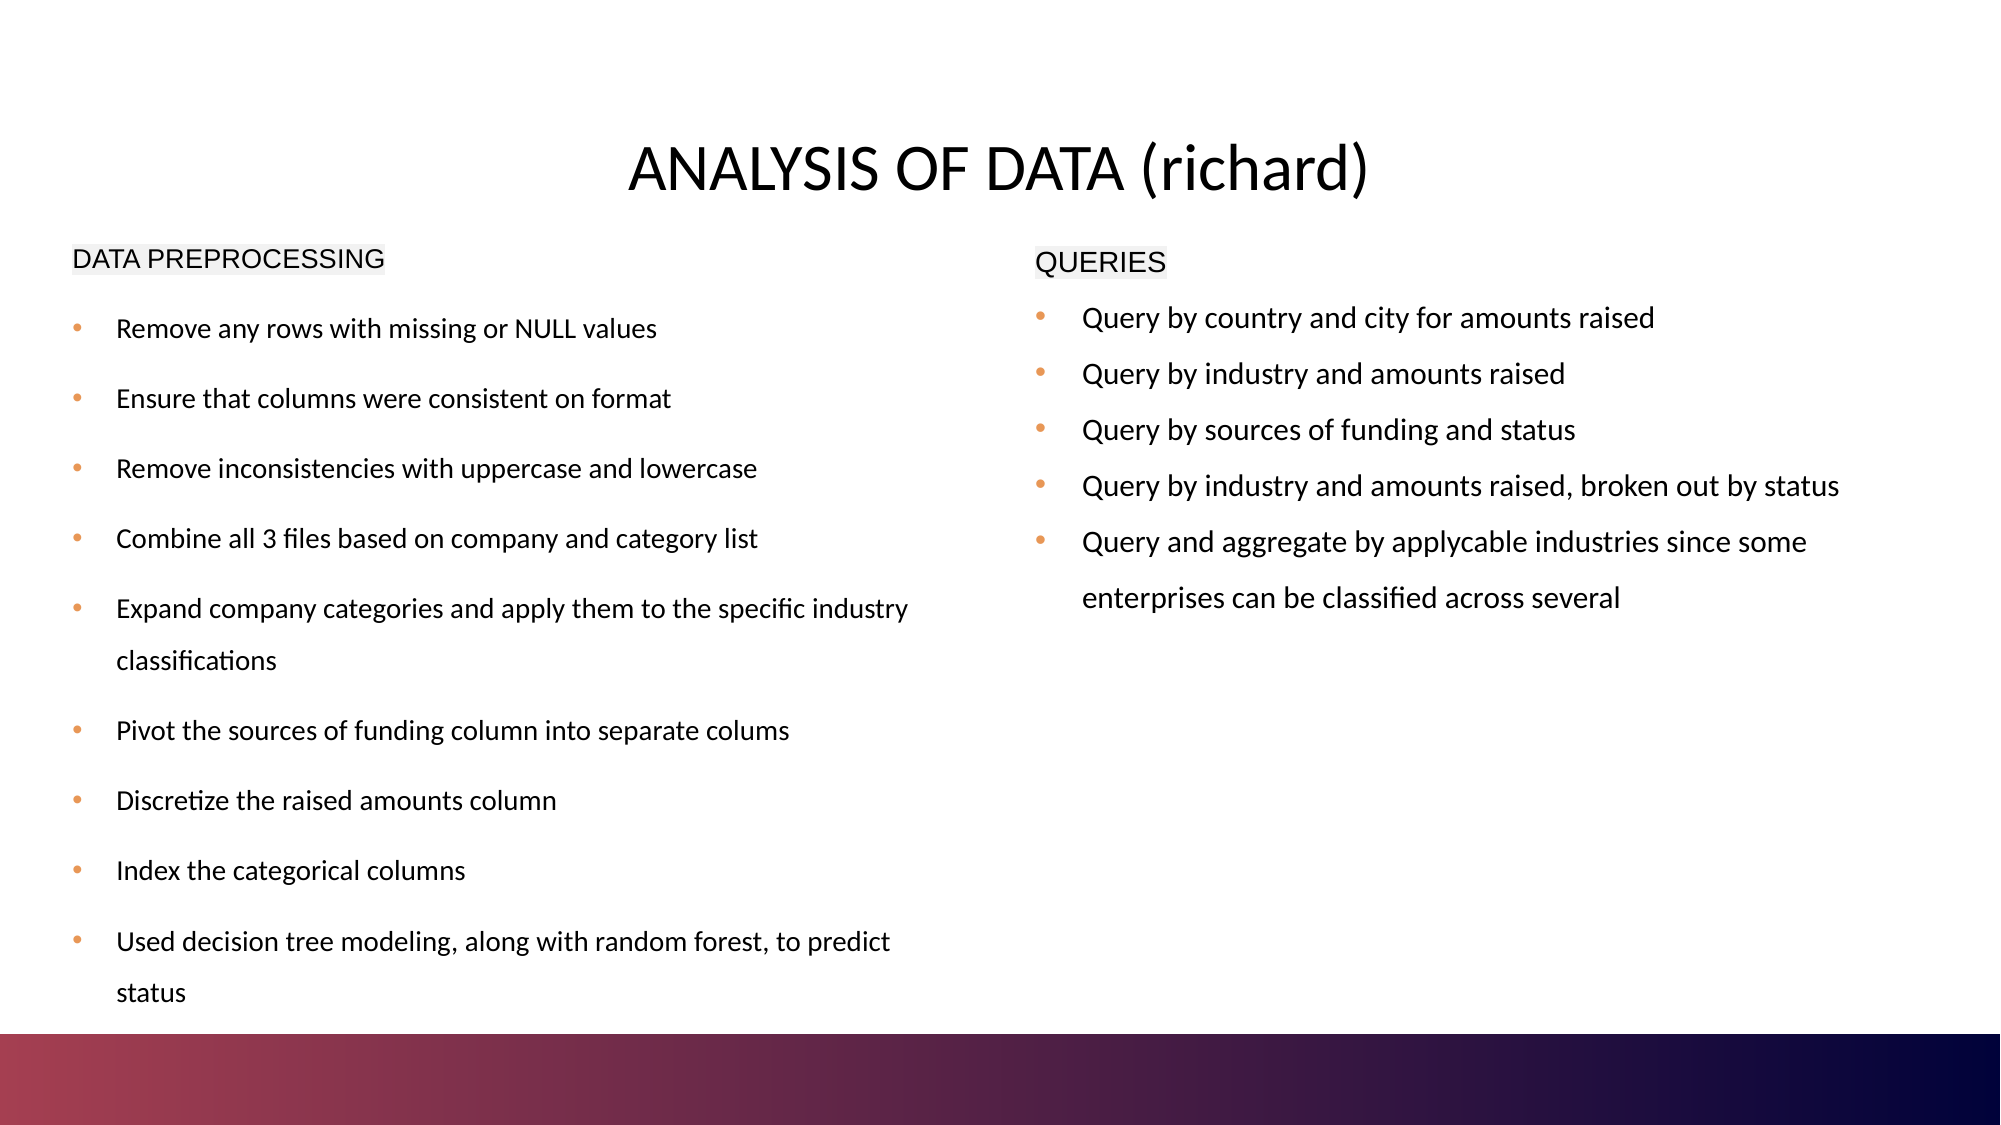

# ANALYSIS OF DATA (richard)
DATA PREPROCESSING
Remove any rows with missing or NULL values
Ensure that columns were consistent on format
Remove inconsistencies with uppercase and lowercase
Combine all 3 files based on company and category list
Expand company categories and apply them to the specific industry classifications
Pivot the sources of funding column into separate colums
Discretize the raised amounts column
Index the categorical columns
Used decision tree modeling, along with random forest, to predict status

QUERIES
Query by country and city for amounts raised
Query by industry and amounts raised
Query by sources of funding and status
Query by industry and amounts raised, broken out by status
Query and aggregate by applycable industries since some enterprises can be classified across several